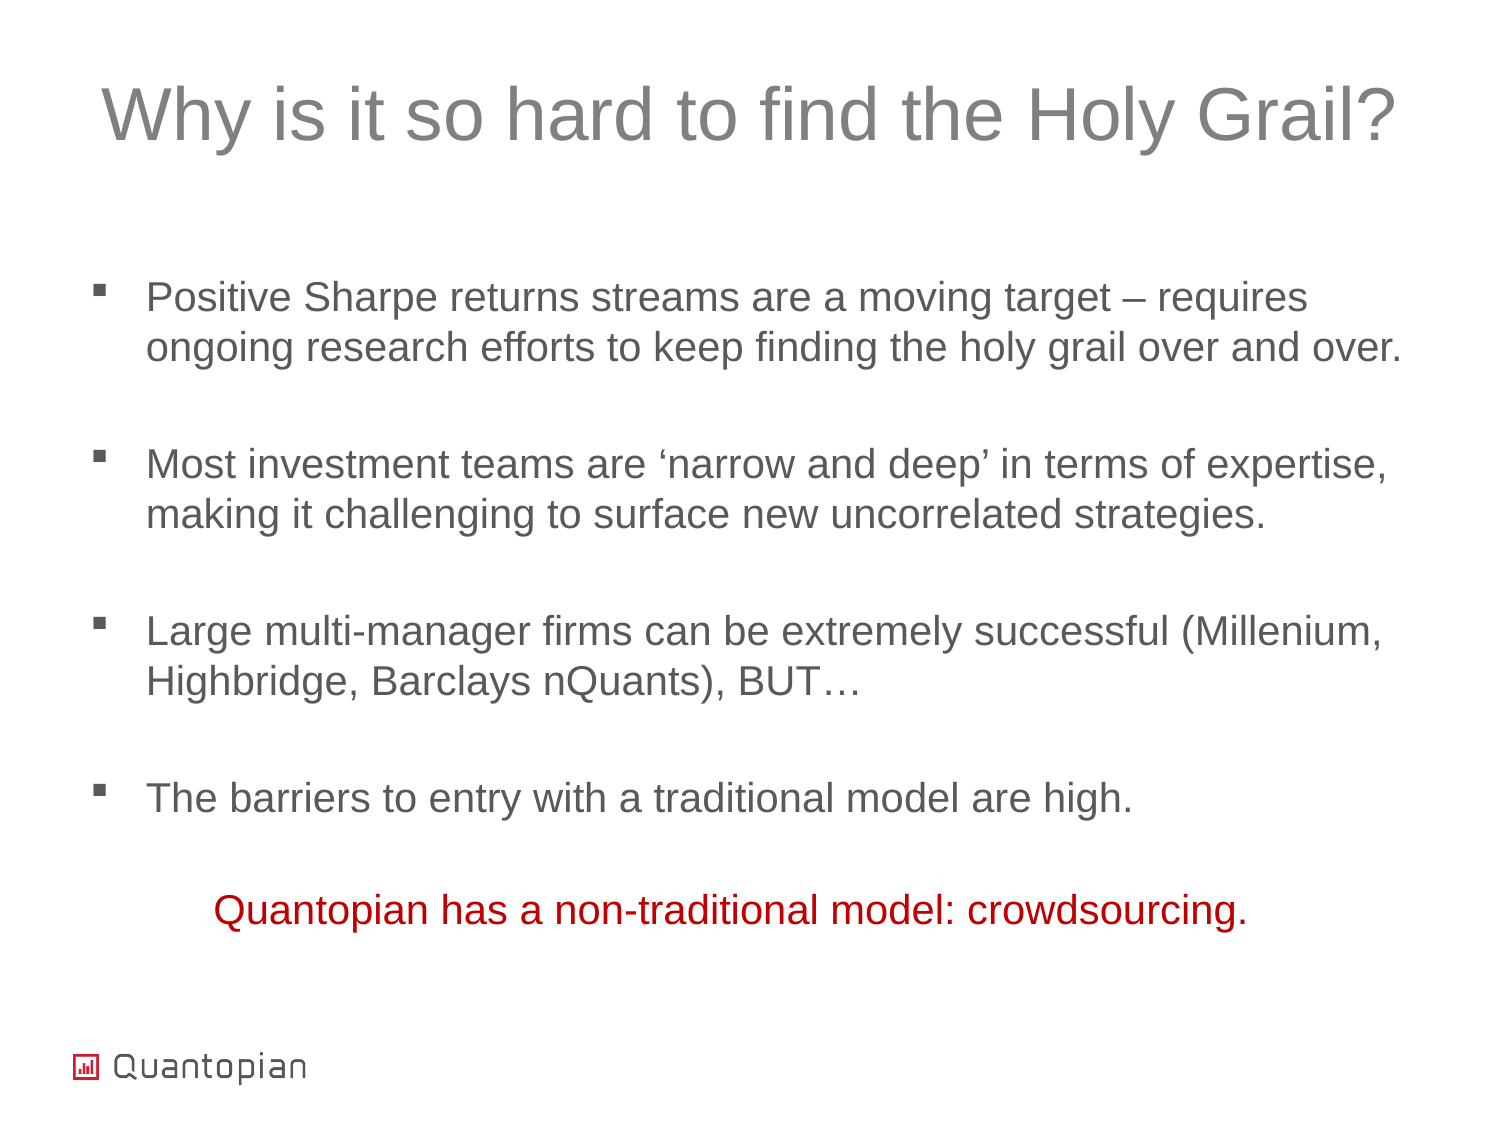

# Why is it so hard to find the Holy Grail?
Positive Sharpe returns streams are a moving target – requires ongoing research efforts to keep finding the holy grail over and over.

Most investment teams are ‘narrow and deep’ in terms of expertise, making it challenging to surface new uncorrelated strategies.

Large multi-manager firms can be extremely successful (Millenium, Highbridge, Barclays nQuants), BUT…

The barriers to entry with a traditional model are high.

Quantopian has a non-traditional model: crowdsourcing.